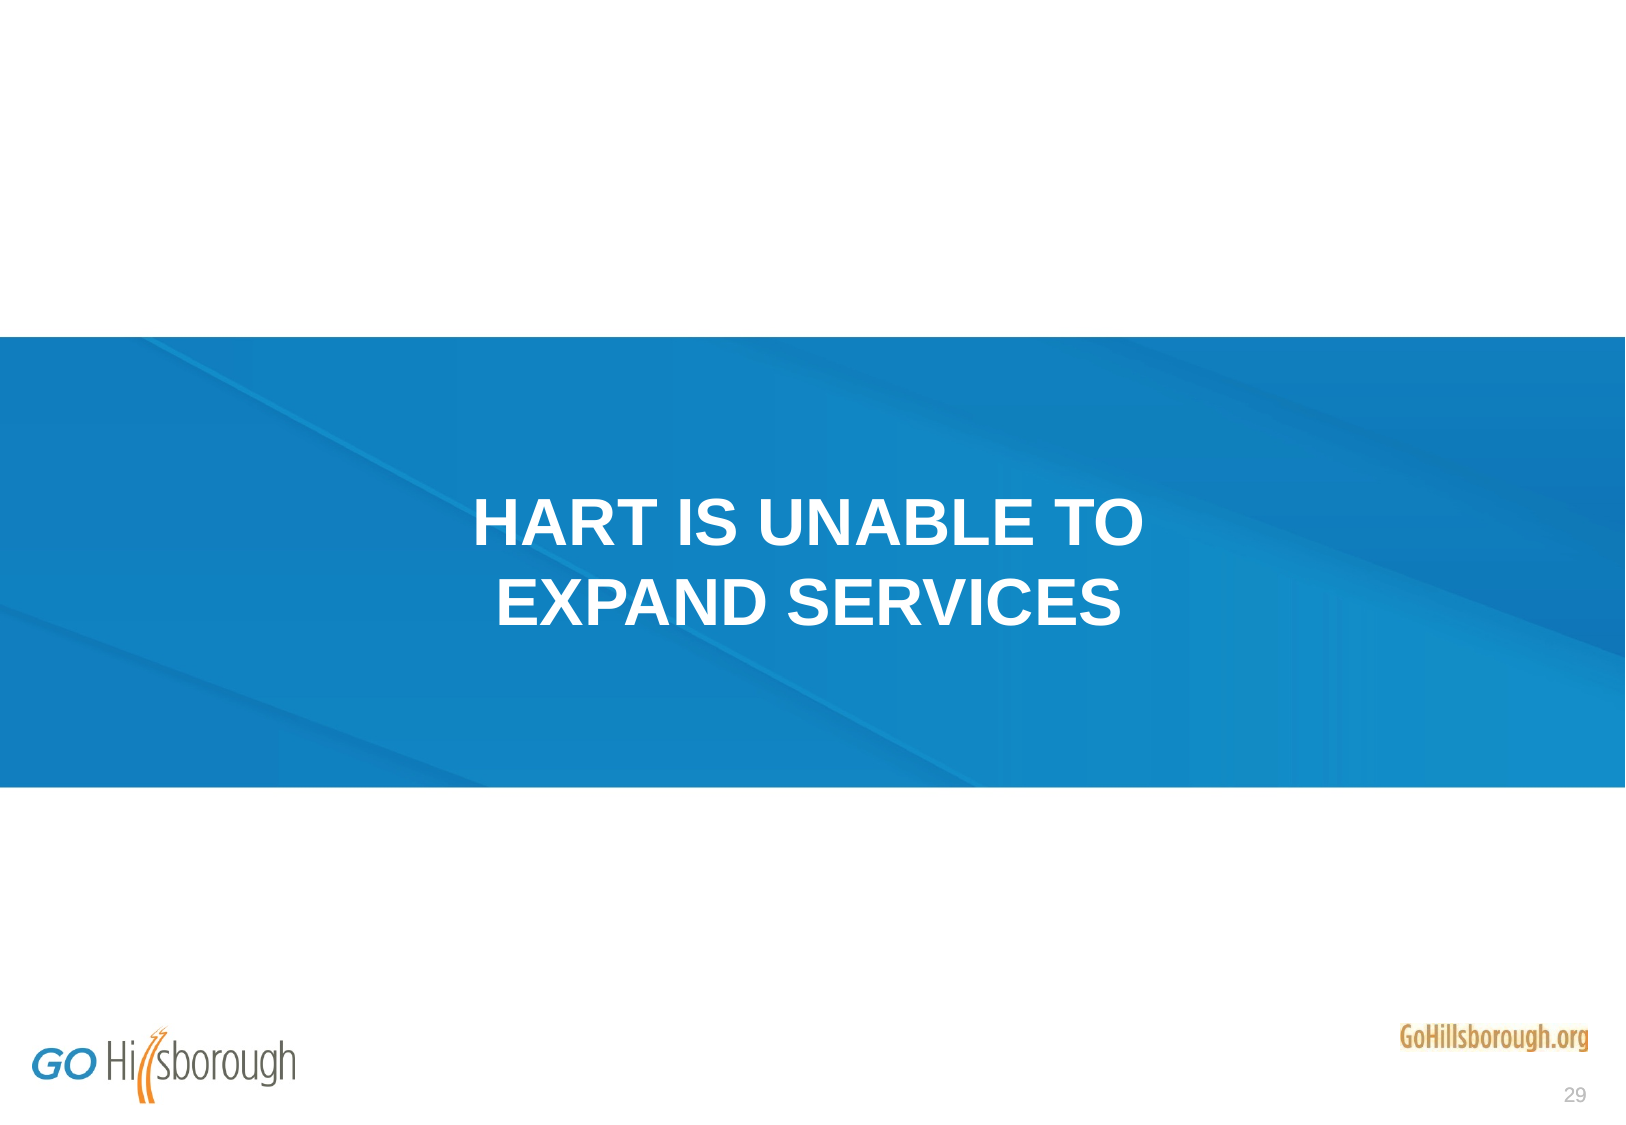

# HART IS UNABLE TO EXPAND SERVICES